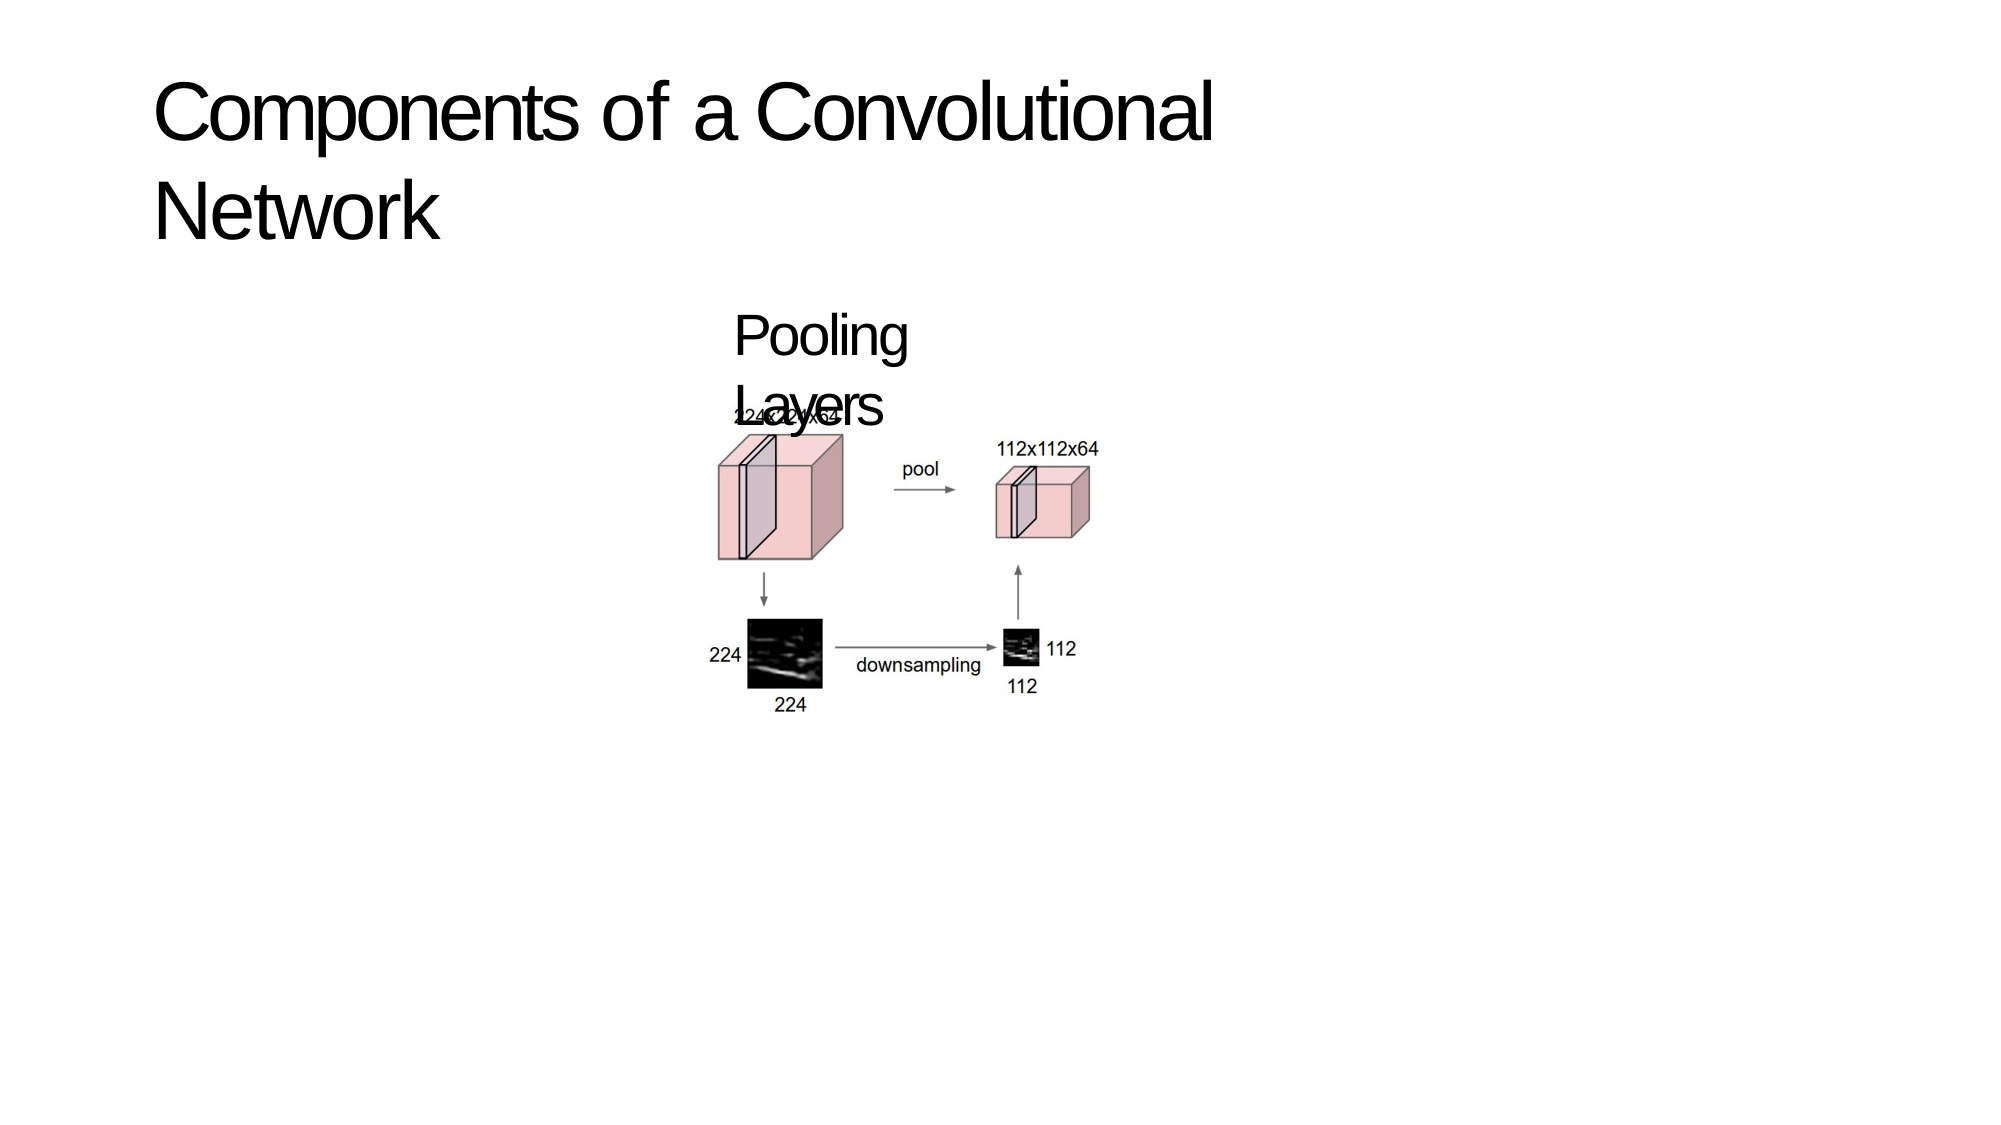

Components of a Convolutional Network
Pooling Layers